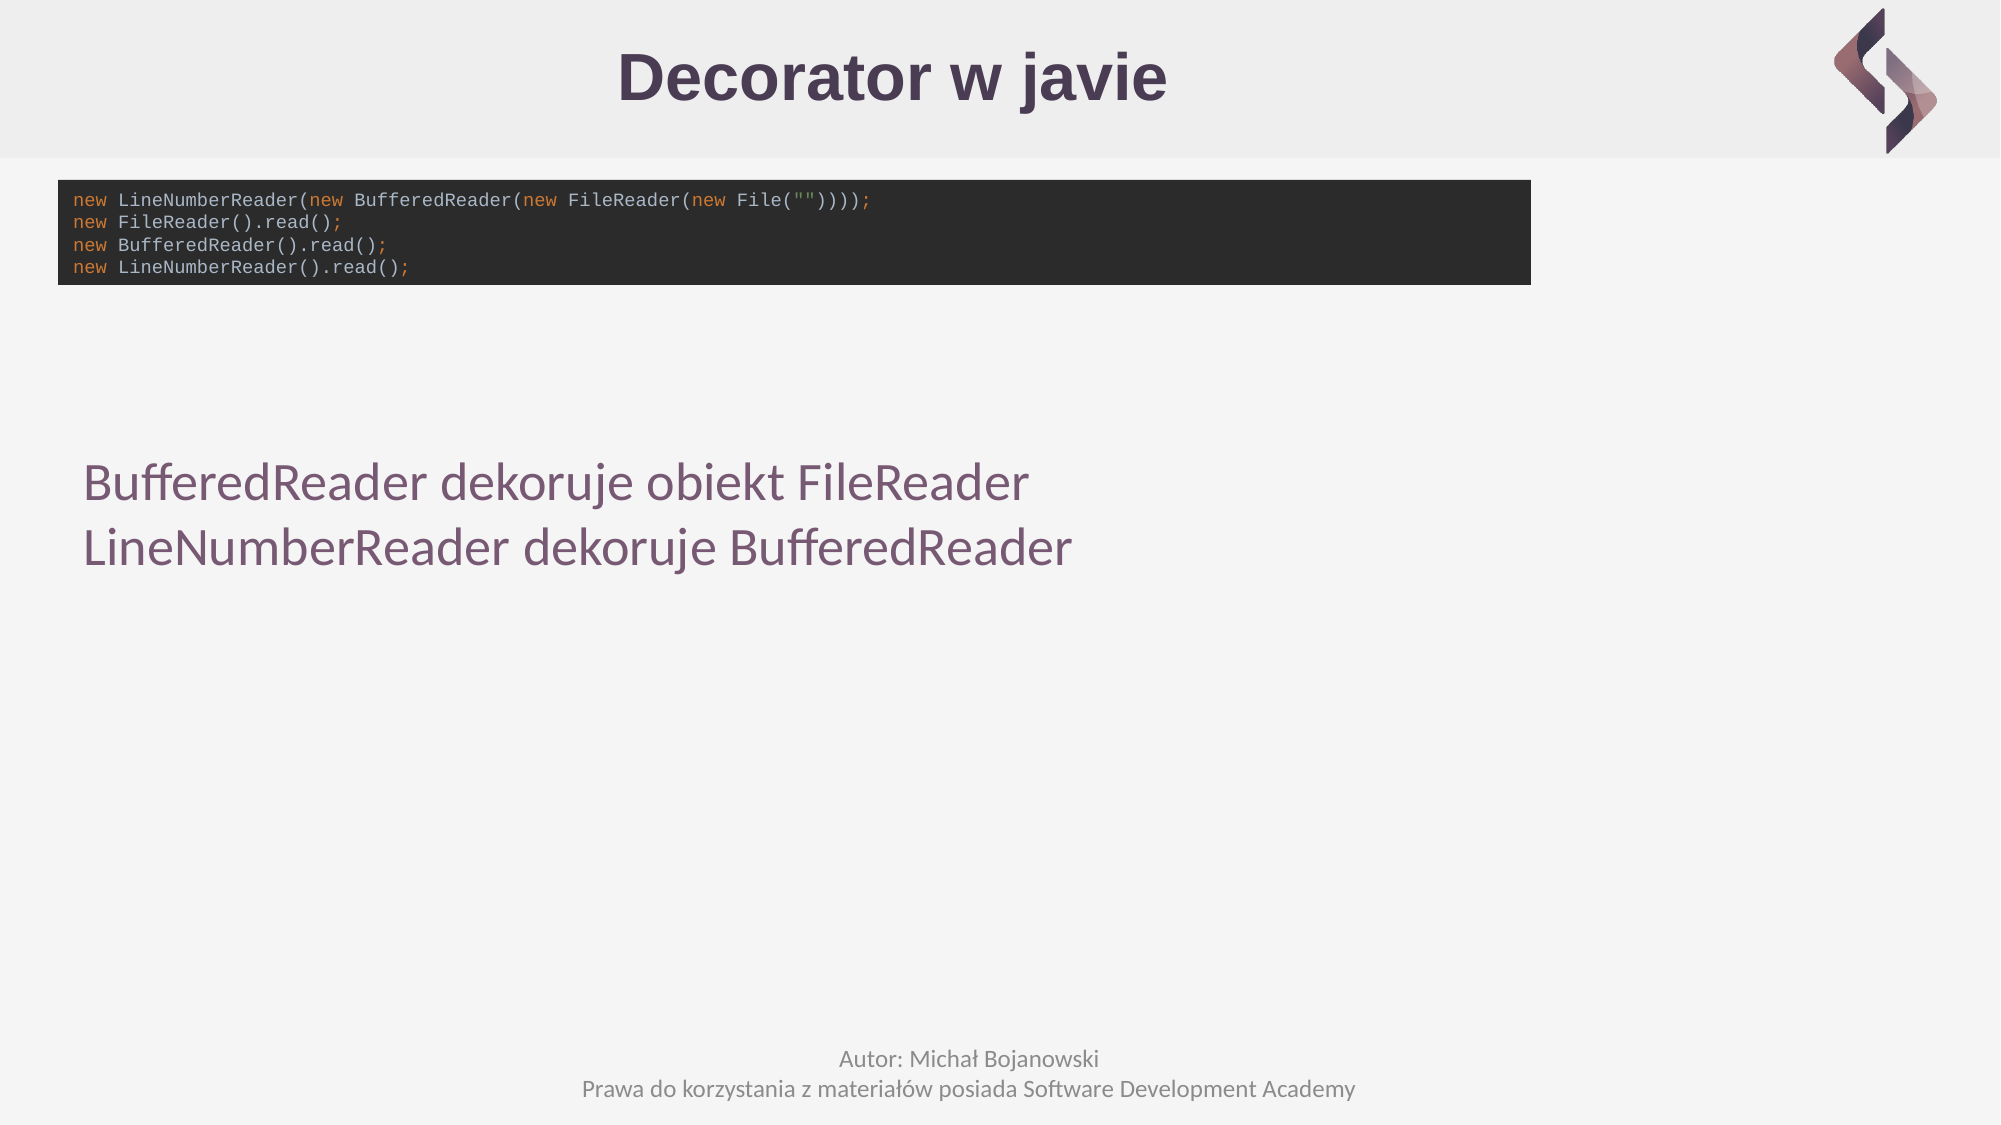

# Decorator w javie
new LineNumberReader(new BufferedReader(new FileReader(new File(""))));
new FileReader().read();
new BufferedReader().read();
new LineNumberReader().read();

BufferedReader dekoruje obiekt FileReader
LineNumberReader dekoruje BufferedReader

Autor: Michał Bojanowski
Prawa do korzystania z materiałów posiada Software Development Academy